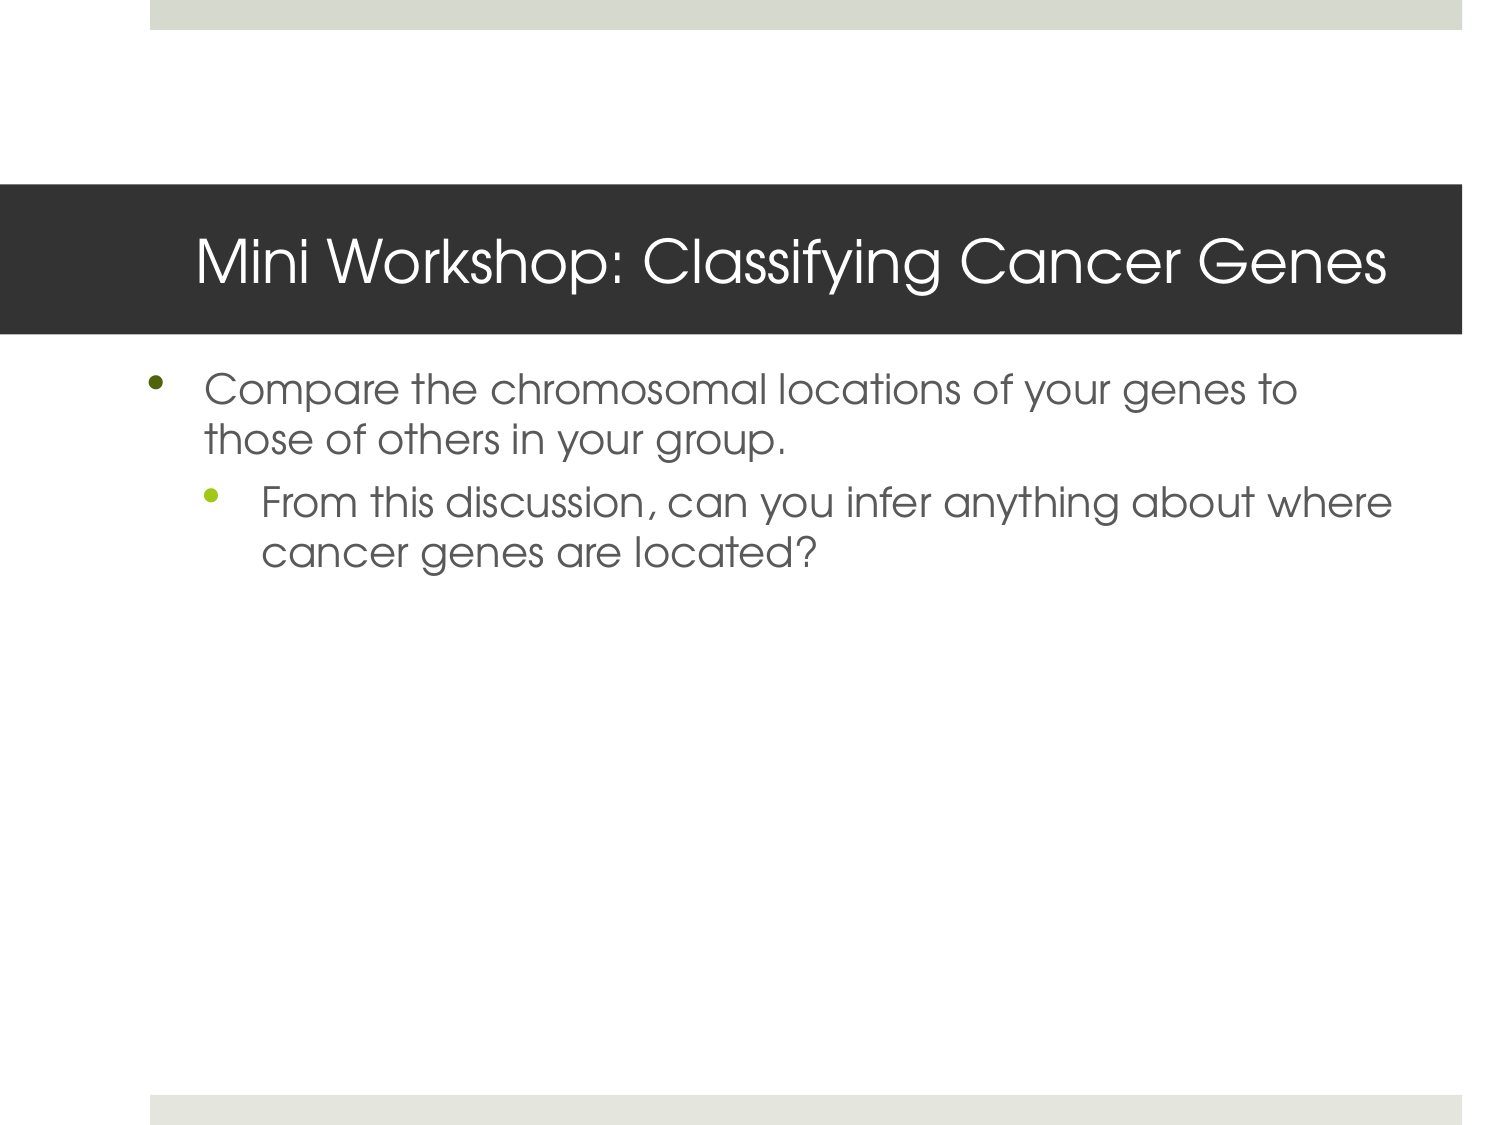

# Mini Workshop: Classifying Cancer Genes
Compare the chromosomal locations of your genes to those of others in your group.
From this discussion, can you infer anything about where cancer genes are located?